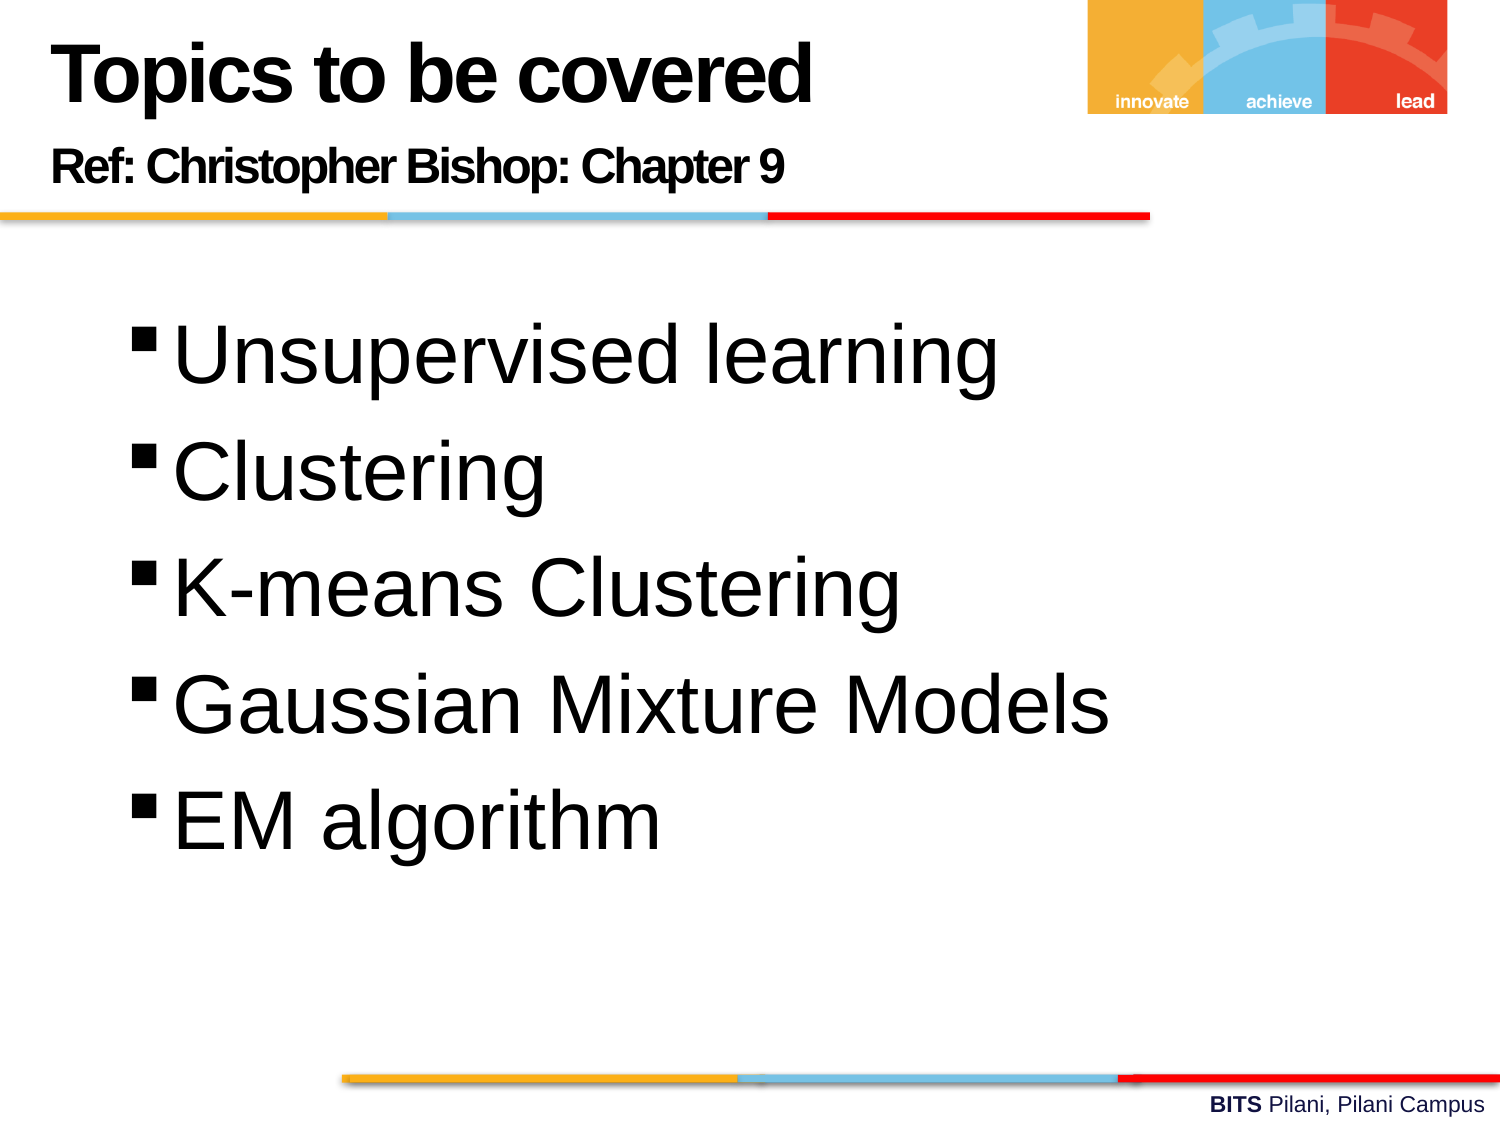

Topics to be covered
Ref: Christopher Bishop: Chapter 9
Unsupervised learning
Clustering
K-means Clustering
Gaussian Mixture Models
EM algorithm